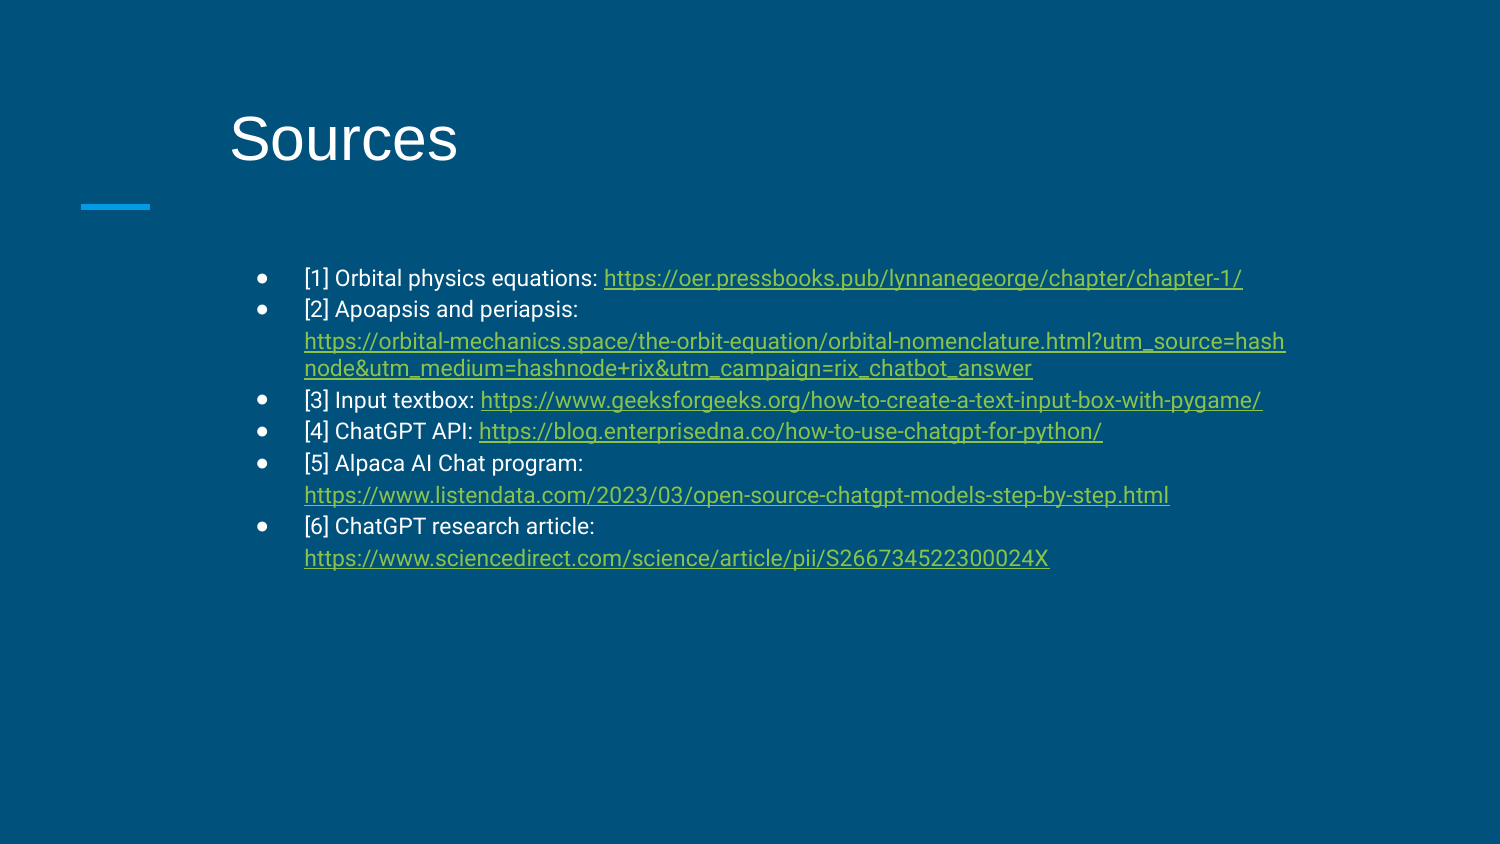

# Sources
[1] Orbital physics equations: https://oer.pressbooks.pub/lynnanegeorge/chapter/chapter-1/
[2] Apoapsis and periapsis:  https://orbital-mechanics.space/the-orbit-equation/orbital-nomenclature.html?utm_source=hashnode&utm_medium=hashnode+rix&utm_campaign=rix_chatbot_answer
[3] Input textbox: https://www.geeksforgeeks.org/how-to-create-a-text-input-box-with-pygame/
[4] ChatGPT API: https://blog.enterprisedna.co/how-to-use-chatgpt-for-python/
[5] Alpaca AI Chat program: https://www.listendata.com/2023/03/open-source-chatgpt-models-step-by-step.html
[6] ChatGPT research article: https://www.sciencedirect.com/science/article/pii/S266734522300024X